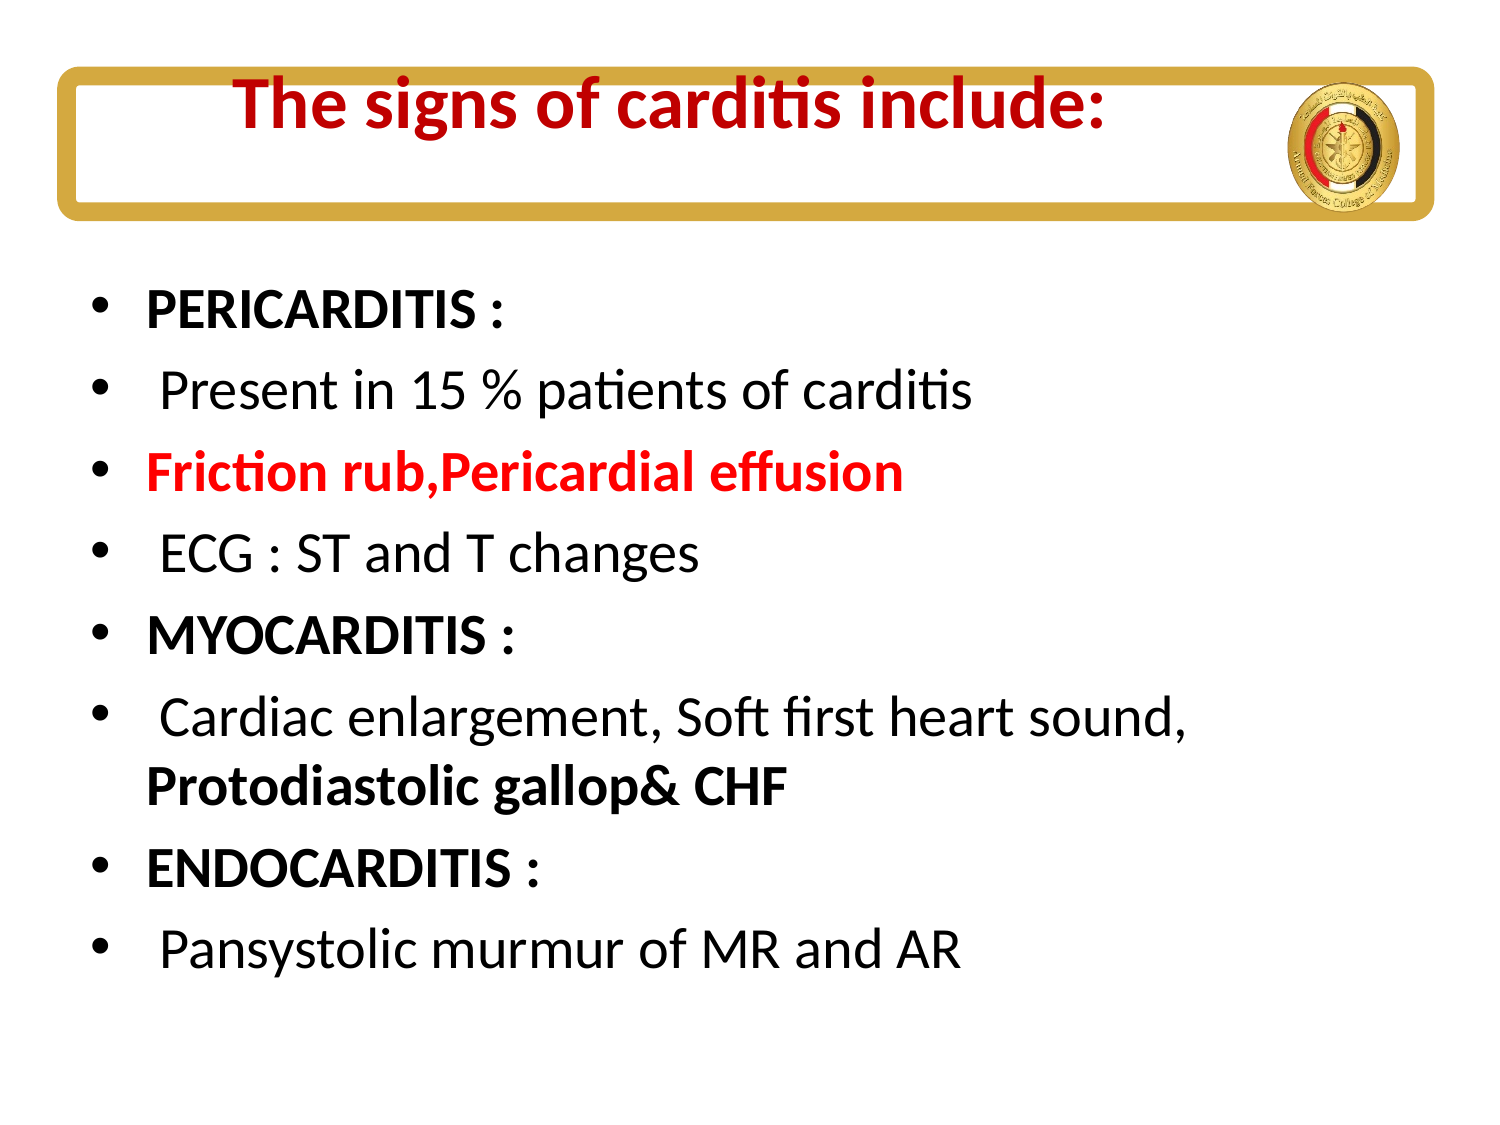

# The signs of carditis include:
PERICARDITIS :
 Present in 15 % patients of carditis
Friction rub,Pericardial effusion
 ECG : ST and T changes
MYOCARDITIS :
 Cardiac enlargement, Soft first heart sound, Protodiastolic gallop& CHF
ENDOCARDITIS :
 Pansystolic murmur of MR and AR